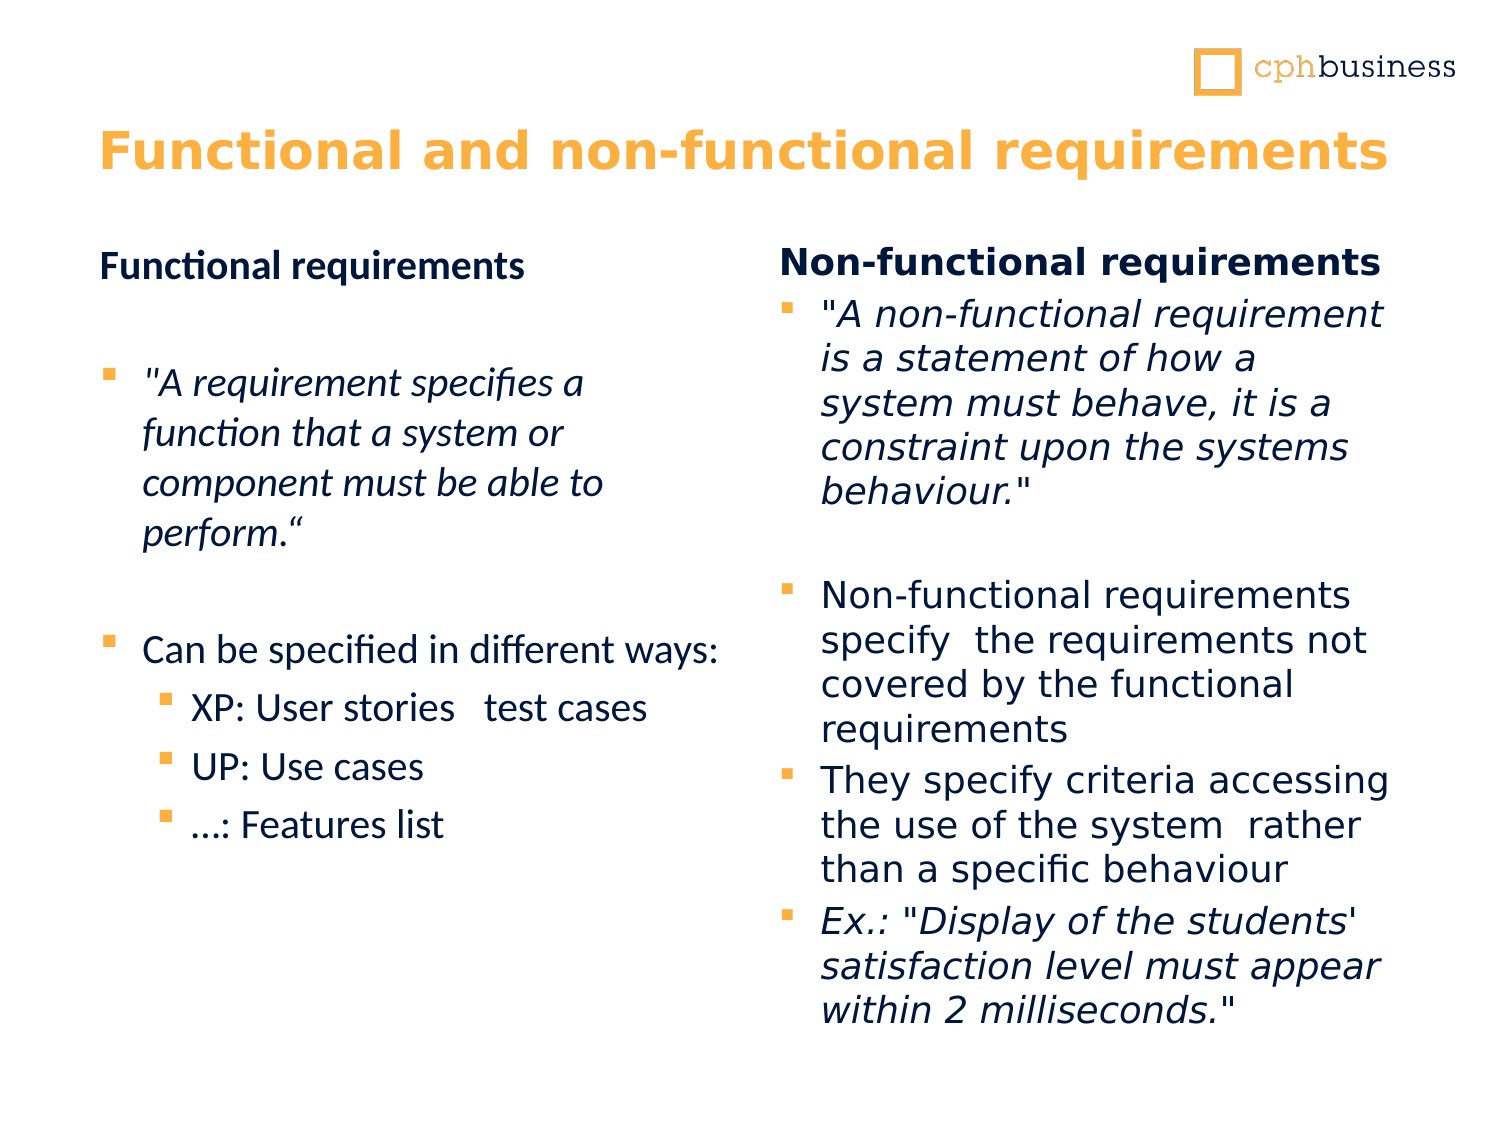

Functional and non-functional requirements
Functional requirements

"A requirement specifies a function that a system or component must be able to perform.“

Can be specified in different ways:
XP: User stories   test cases
UP: Use cases
…: Features list
Non-functional requirements
"A non-functional requirement is a statement of how a system must behave, it is a constraint upon the systems behaviour."

Non-functional requirements specify  the requirements not covered by the functional requirements
They specify criteria accessing the use of the system  rather than a specific behaviour
Ex.: "Display of the students' satisfaction level must appear within 2 milliseconds."